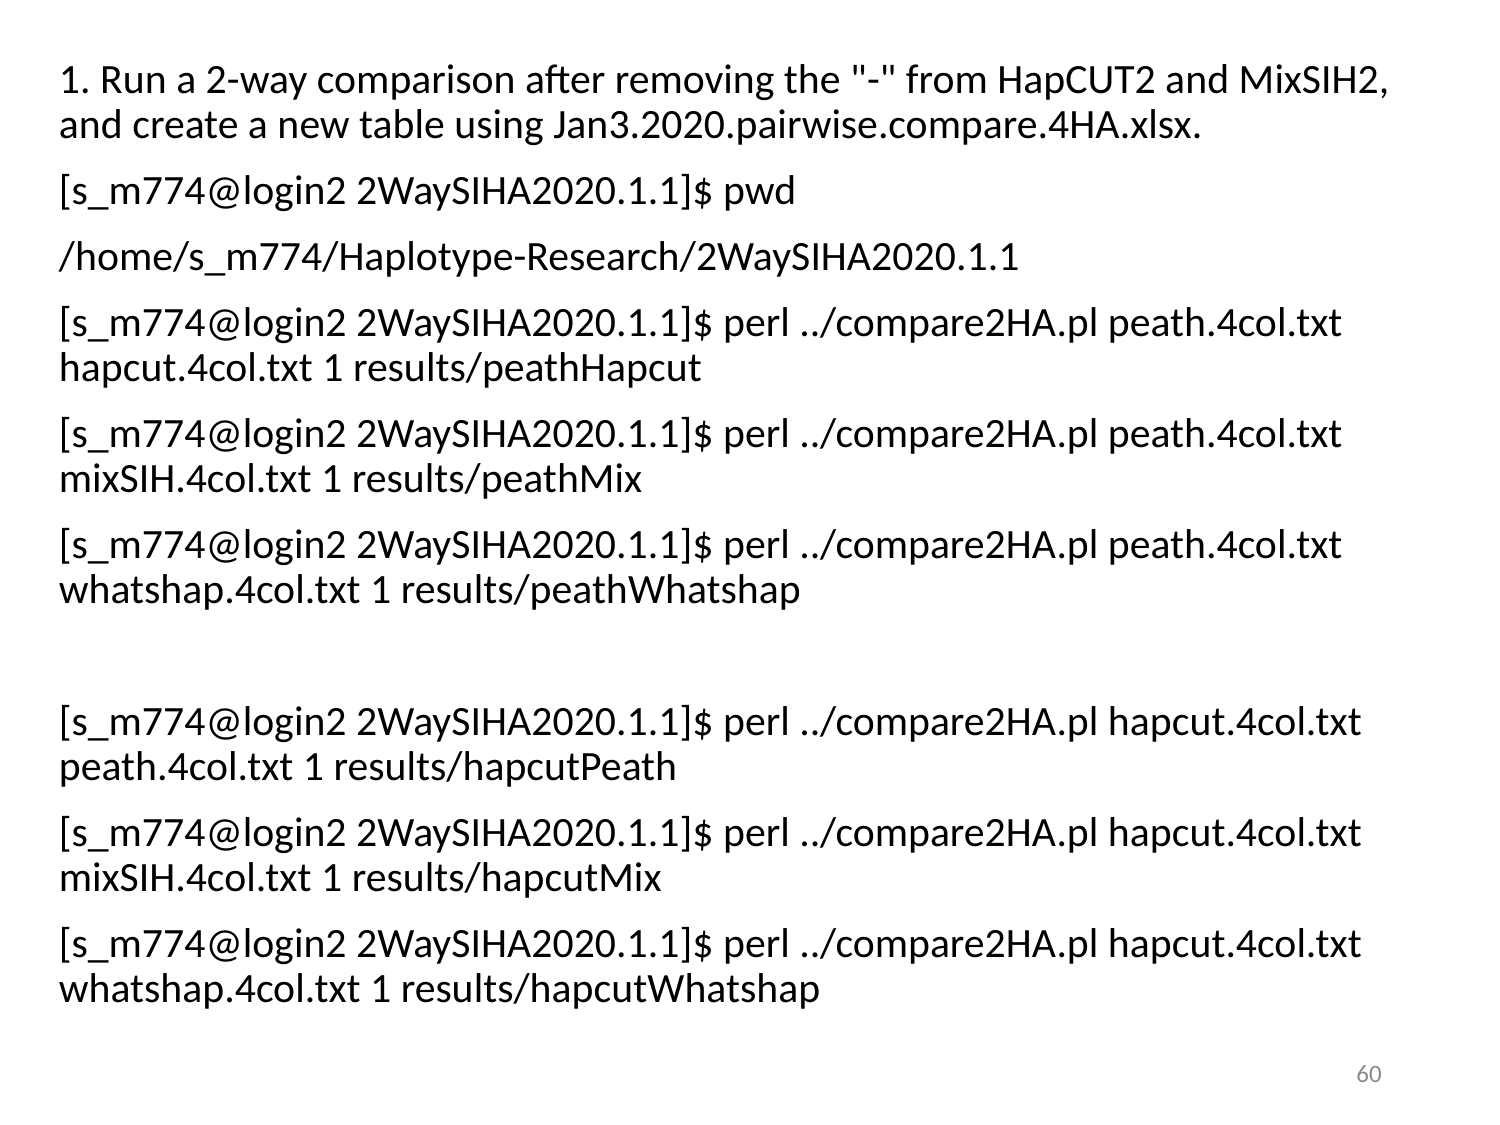

1. Run a 2-way comparison after removing the "-" from HapCUT2 and MixSIH2, and create a new table using Jan3.2020.pairwise.compare.4HA.xlsx.
[s_m774@login2 2WaySIHA2020.1.1]$ pwd
/home/s_m774/Haplotype-Research/2WaySIHA2020.1.1
[s_m774@login2 2WaySIHA2020.1.1]$ perl ../compare2HA.pl peath.4col.txt hapcut.4col.txt 1 results/peathHapcut
[s_m774@login2 2WaySIHA2020.1.1]$ perl ../compare2HA.pl peath.4col.txt mixSIH.4col.txt 1 results/peathMix
[s_m774@login2 2WaySIHA2020.1.1]$ perl ../compare2HA.pl peath.4col.txt whatshap.4col.txt 1 results/peathWhatshap

[s_m774@login2 2WaySIHA2020.1.1]$ perl ../compare2HA.pl hapcut.4col.txt peath.4col.txt 1 results/hapcutPeath
[s_m774@login2 2WaySIHA2020.1.1]$ perl ../compare2HA.pl hapcut.4col.txt mixSIH.4col.txt 1 results/hapcutMix
[s_m774@login2 2WaySIHA2020.1.1]$ perl ../compare2HA.pl hapcut.4col.txt whatshap.4col.txt 1 results/hapcutWhatshap
60